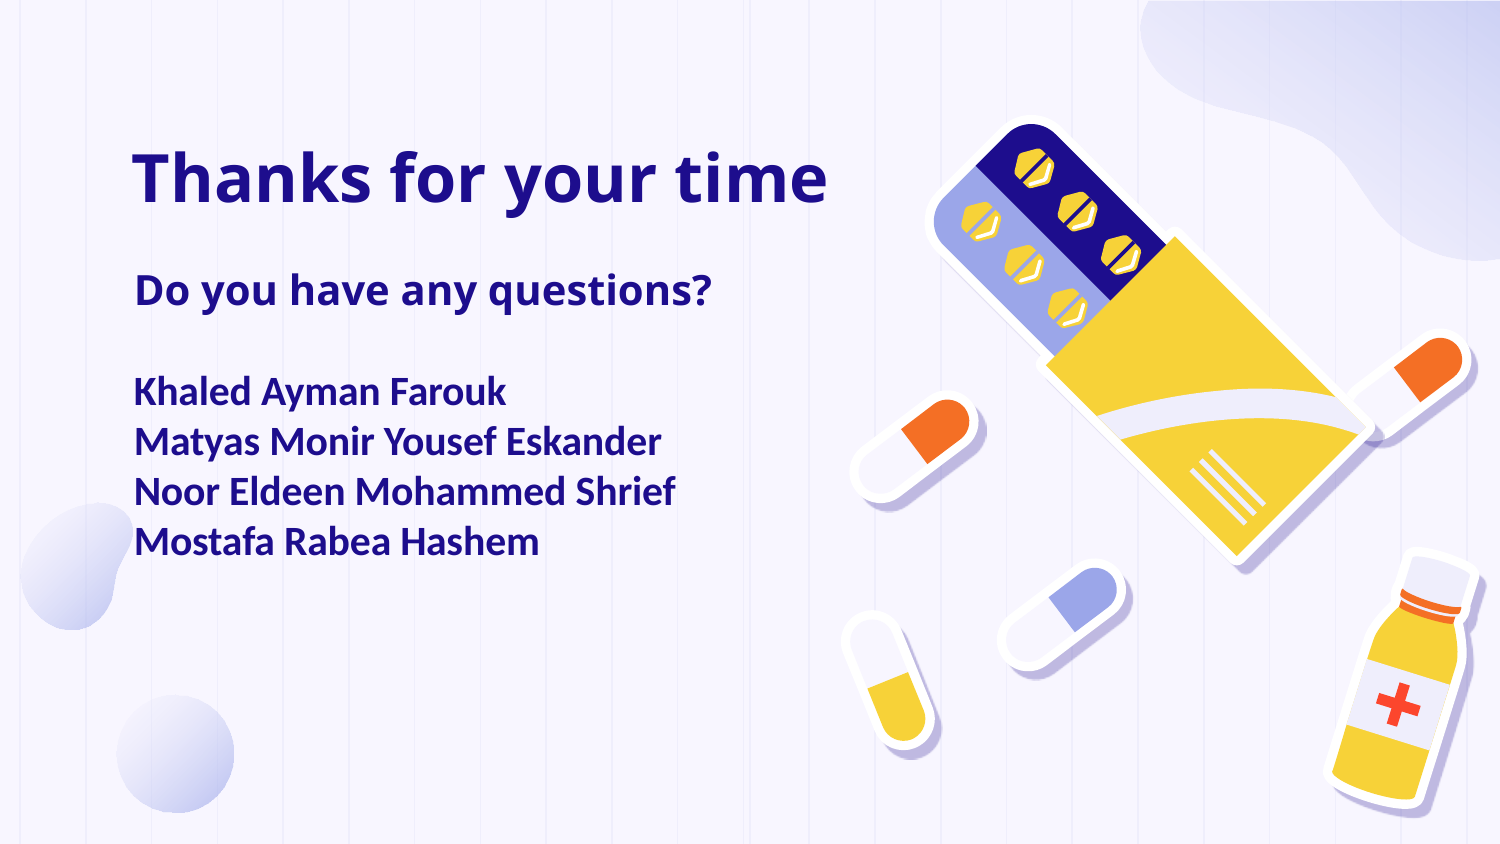

Thanks for your time

Do you have any questions?

Khaled Ayman Farouk
Matyas Monir Yousef Eskander
Noor Eldeen Mohammed Shrief
Mostafa Rabea Hashem